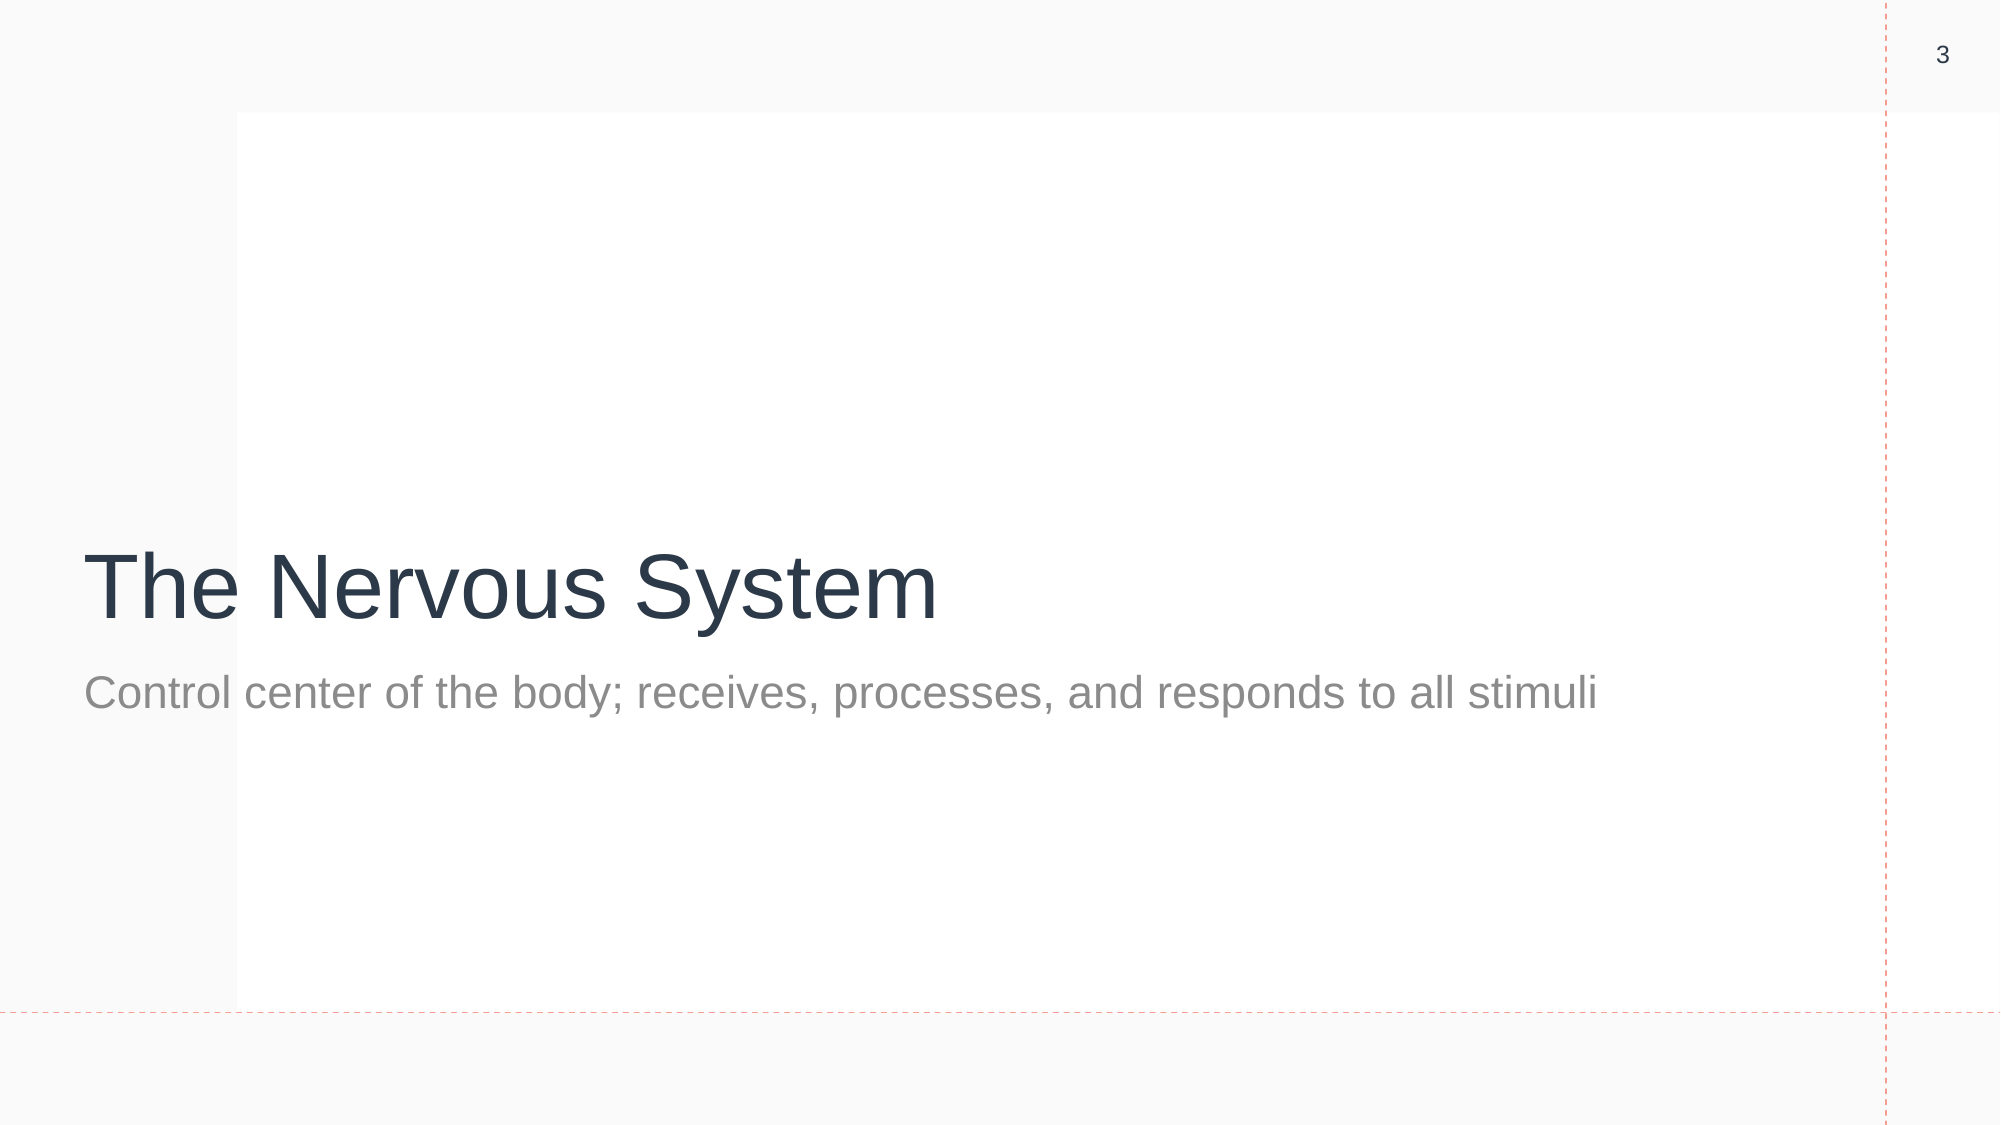

3
# The Nervous System
Control center of the body; receives, processes, and responds to all stimuli